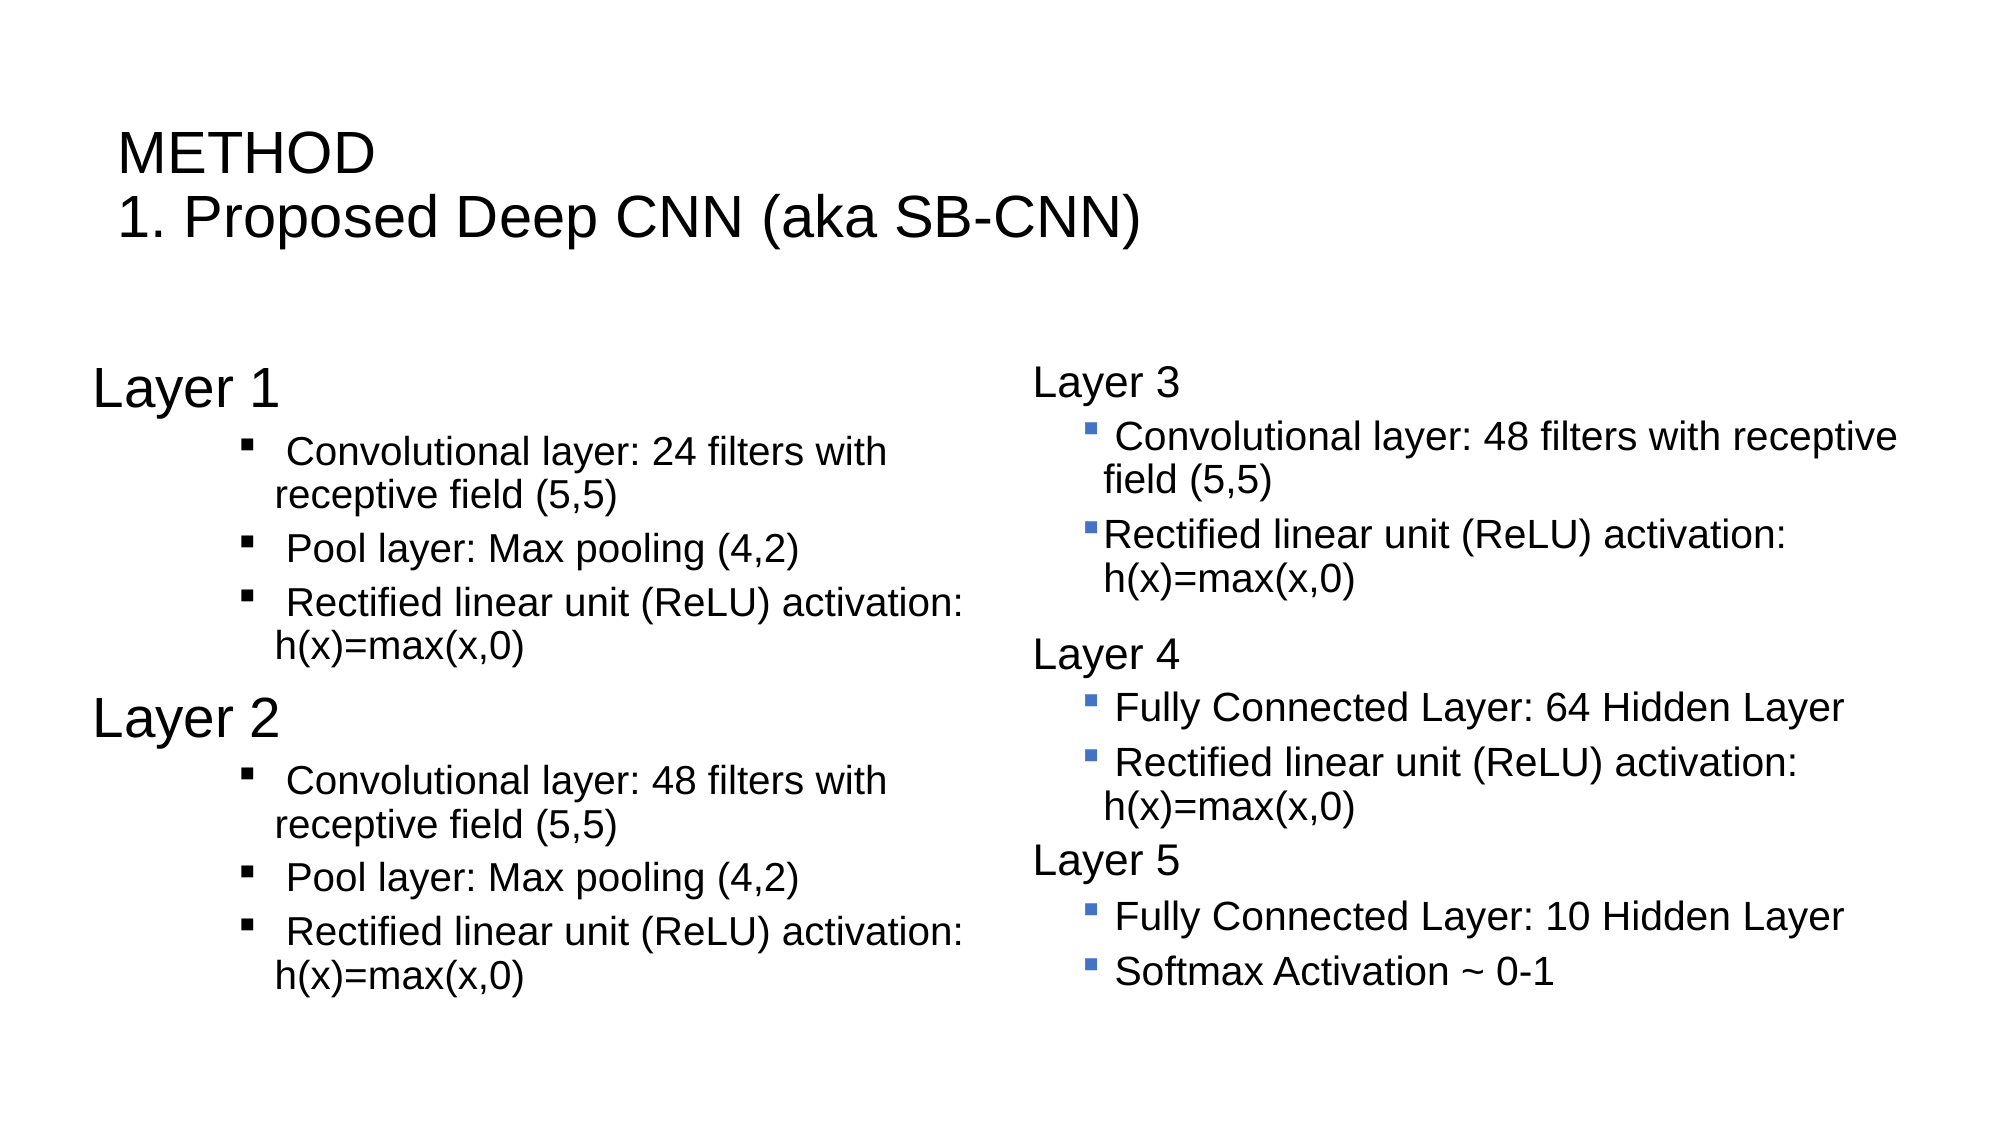

# METHOD 1. Proposed Deep CNN (aka SB-CNN)
Layer 1
 Convolutional layer: 24 filters with receptive field (5,5)
 Pool layer: Max pooling (4,2)
 Rectified linear unit (ReLU) activation: h(x)=max(x,0)
Layer 2
 Convolutional layer: 48 filters with receptive field (5,5)
 Pool layer: Max pooling (4,2)
 Rectified linear unit (ReLU) activation: h(x)=max(x,0)

Layer 3
 Convolutional layer: 48 filters with receptive field (5,5)
Rectified linear unit (ReLU) activation: h(x)=max(x,0)
Layer 4
 Fully Connected Layer: 64 Hidden Layer
 Rectified linear unit (ReLU) activation: h(x)=max(x,0)
Layer 5
 Fully Connected Layer: 10 Hidden Layer
 Softmax Activation ~ 0-1